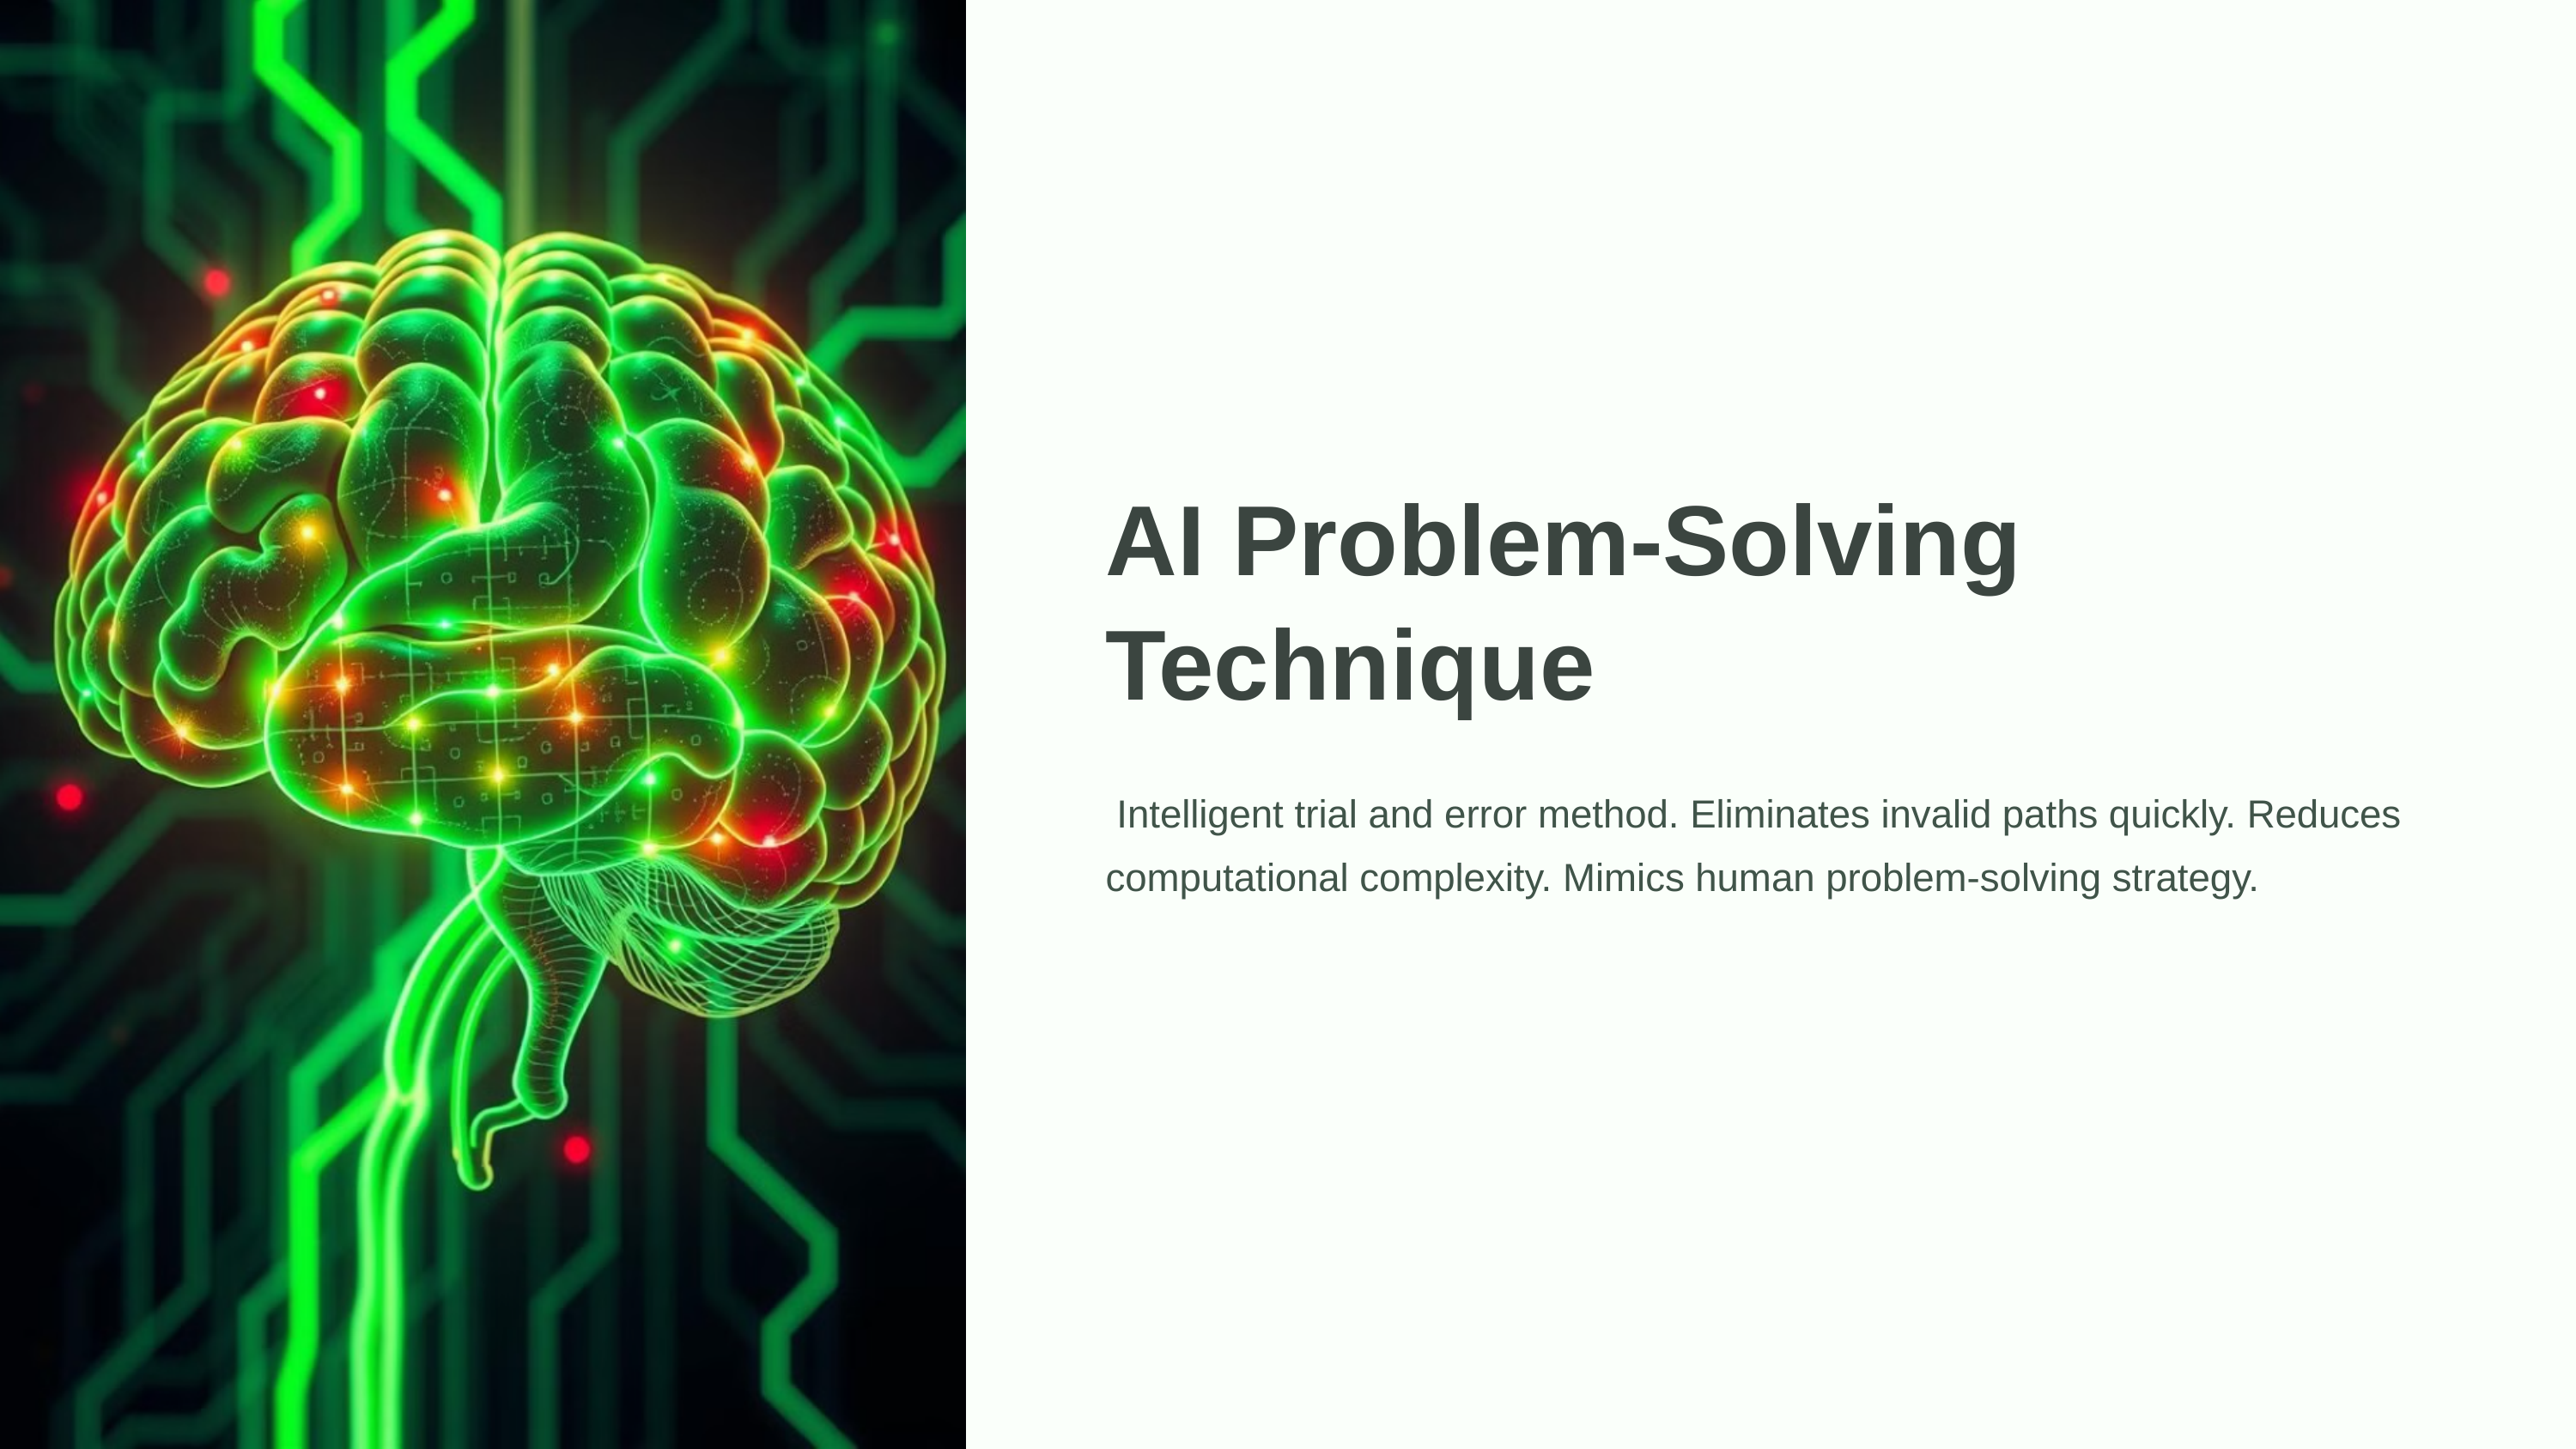

AI Problem-Solving Technique

 Intelligent trial and error method. Eliminates invalid paths quickly. Reduces computational complexity. Mimics human problem-solving strategy.